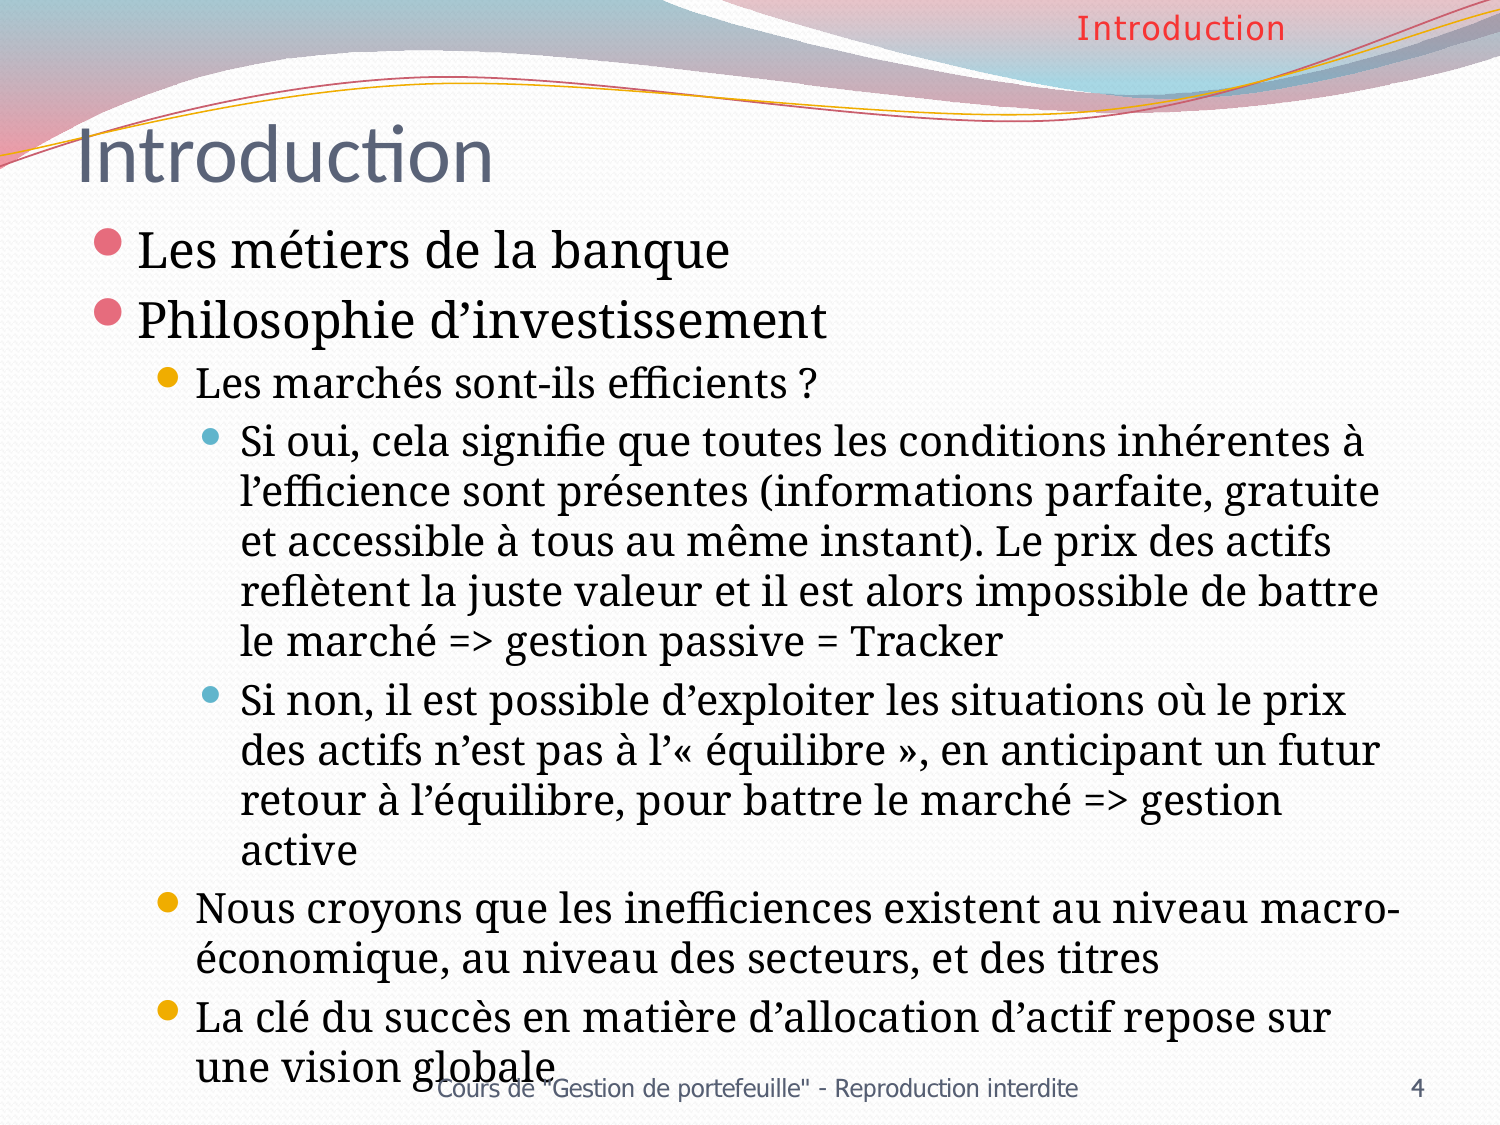

Introduction
# Introduction
Les métiers de la banque
Philosophie d’investissement
Les marchés sont-ils efficients ?
Si oui, cela signifie que toutes les conditions inhérentes à l’efficience sont présentes (informations parfaite, gratuite et accessible à tous au même instant). Le prix des actifs reflètent la juste valeur et il est alors impossible de battre le marché => gestion passive = Tracker
Si non, il est possible d’exploiter les situations où le prix des actifs n’est pas à l’« équilibre », en anticipant un futur retour à l’équilibre, pour battre le marché => gestion active
Nous croyons que les inefficiences existent au niveau macro-économique, au niveau des secteurs, et des titres
La clé du succès en matière d’allocation d’actif repose sur une vision globale
Cours de "Gestion de portefeuille" - Reproduction interdite
4